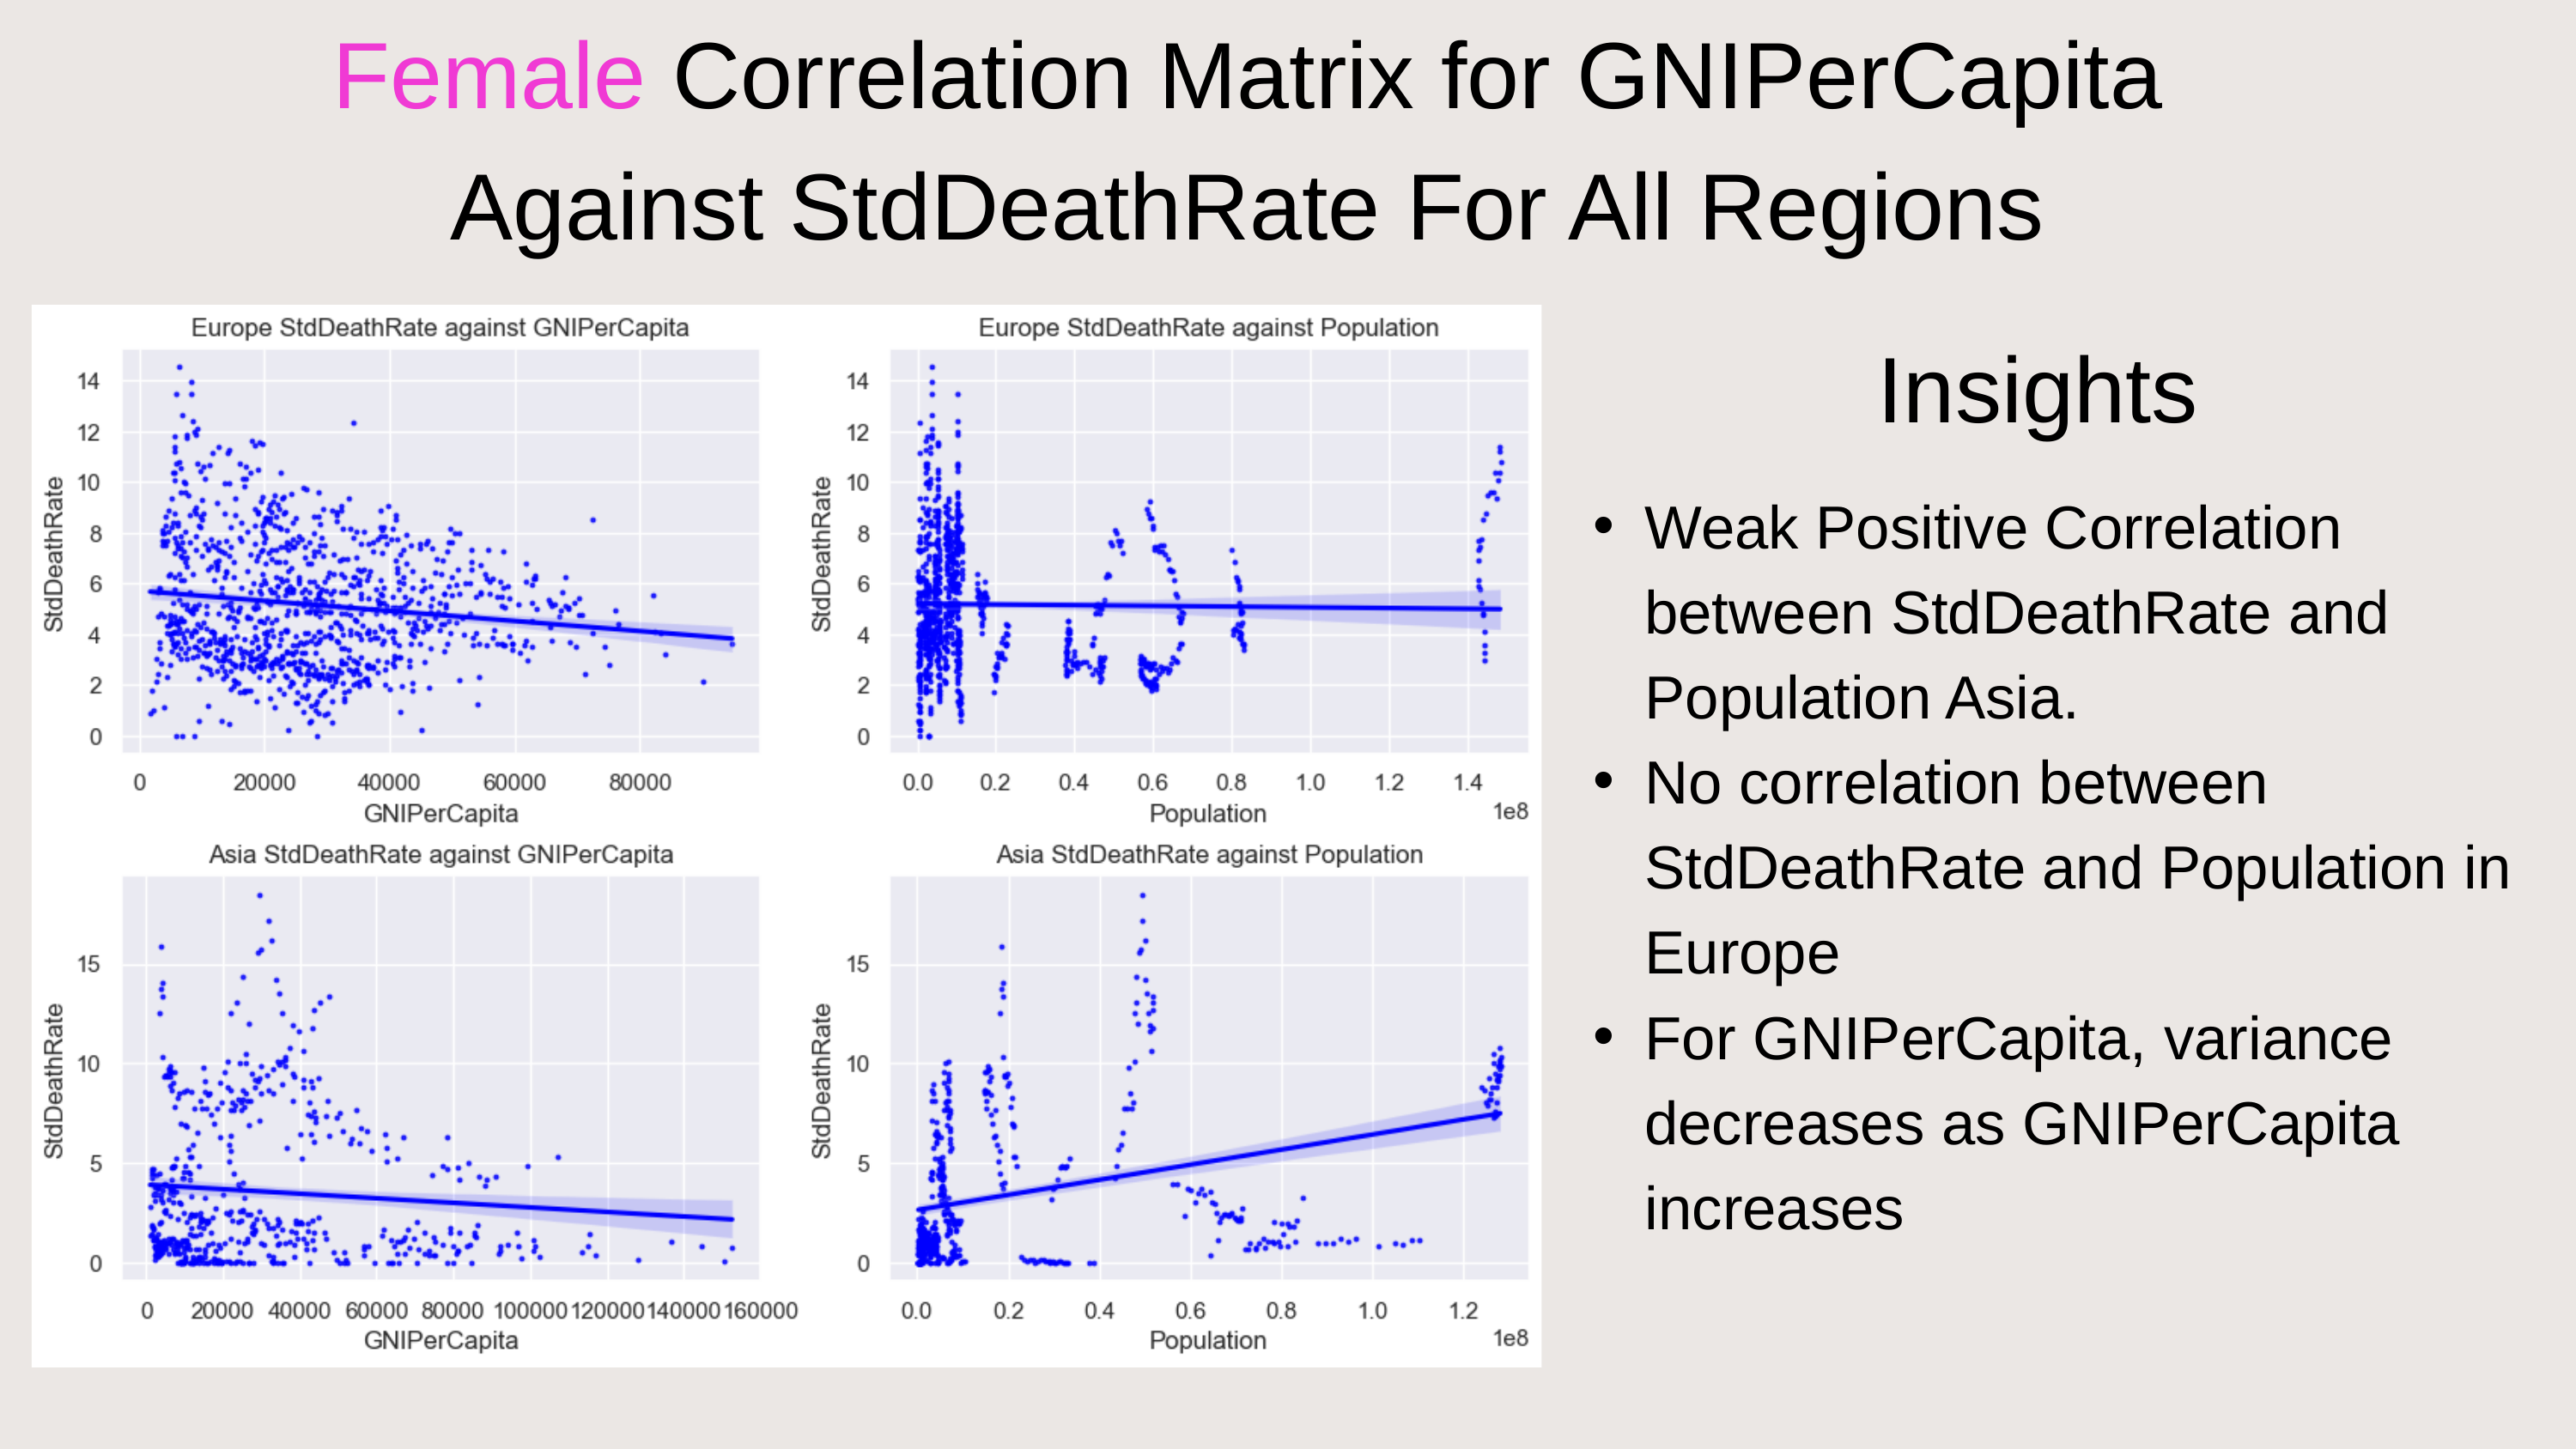

Female Correlation Matrix for GNIPerCapita Against StdDeathRate For All Regions

Insights
Weak Positive Correlation between StdDeathRate and Population Asia.
No correlation between StdDeathRate and Population in Europe
For GNIPerCapita, variance decreases as GNIPerCapita increases